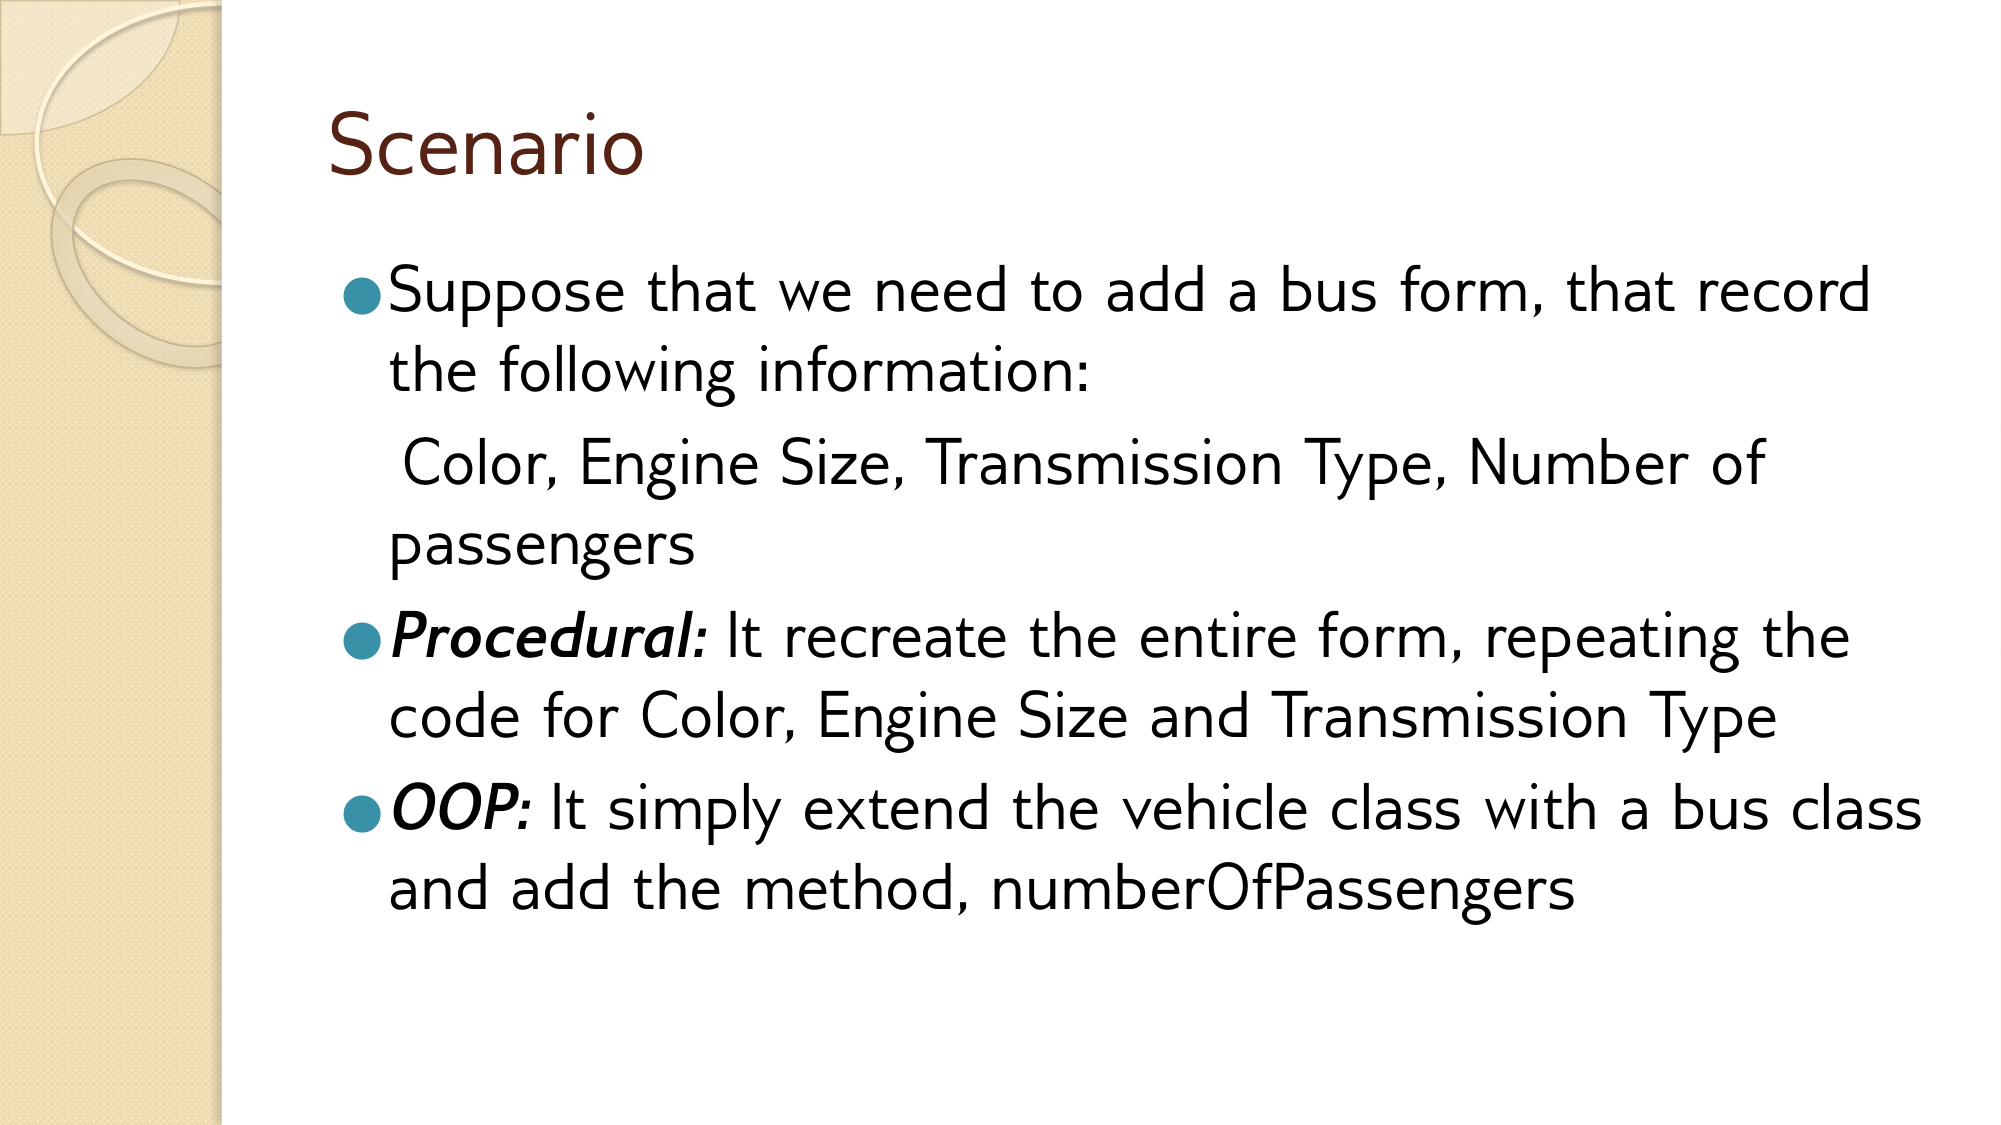

# Scenario
Suppose that we need to add a bus form, that record the following information:
   Color, Engine Size, Transmission Type, Number of passengers
Procedural: It recreate the entire form, repeating the code for Color, Engine Size and Transmission Type
OOP: It simply extend the vehicle class with a bus class and add the method, numberOfPassengers